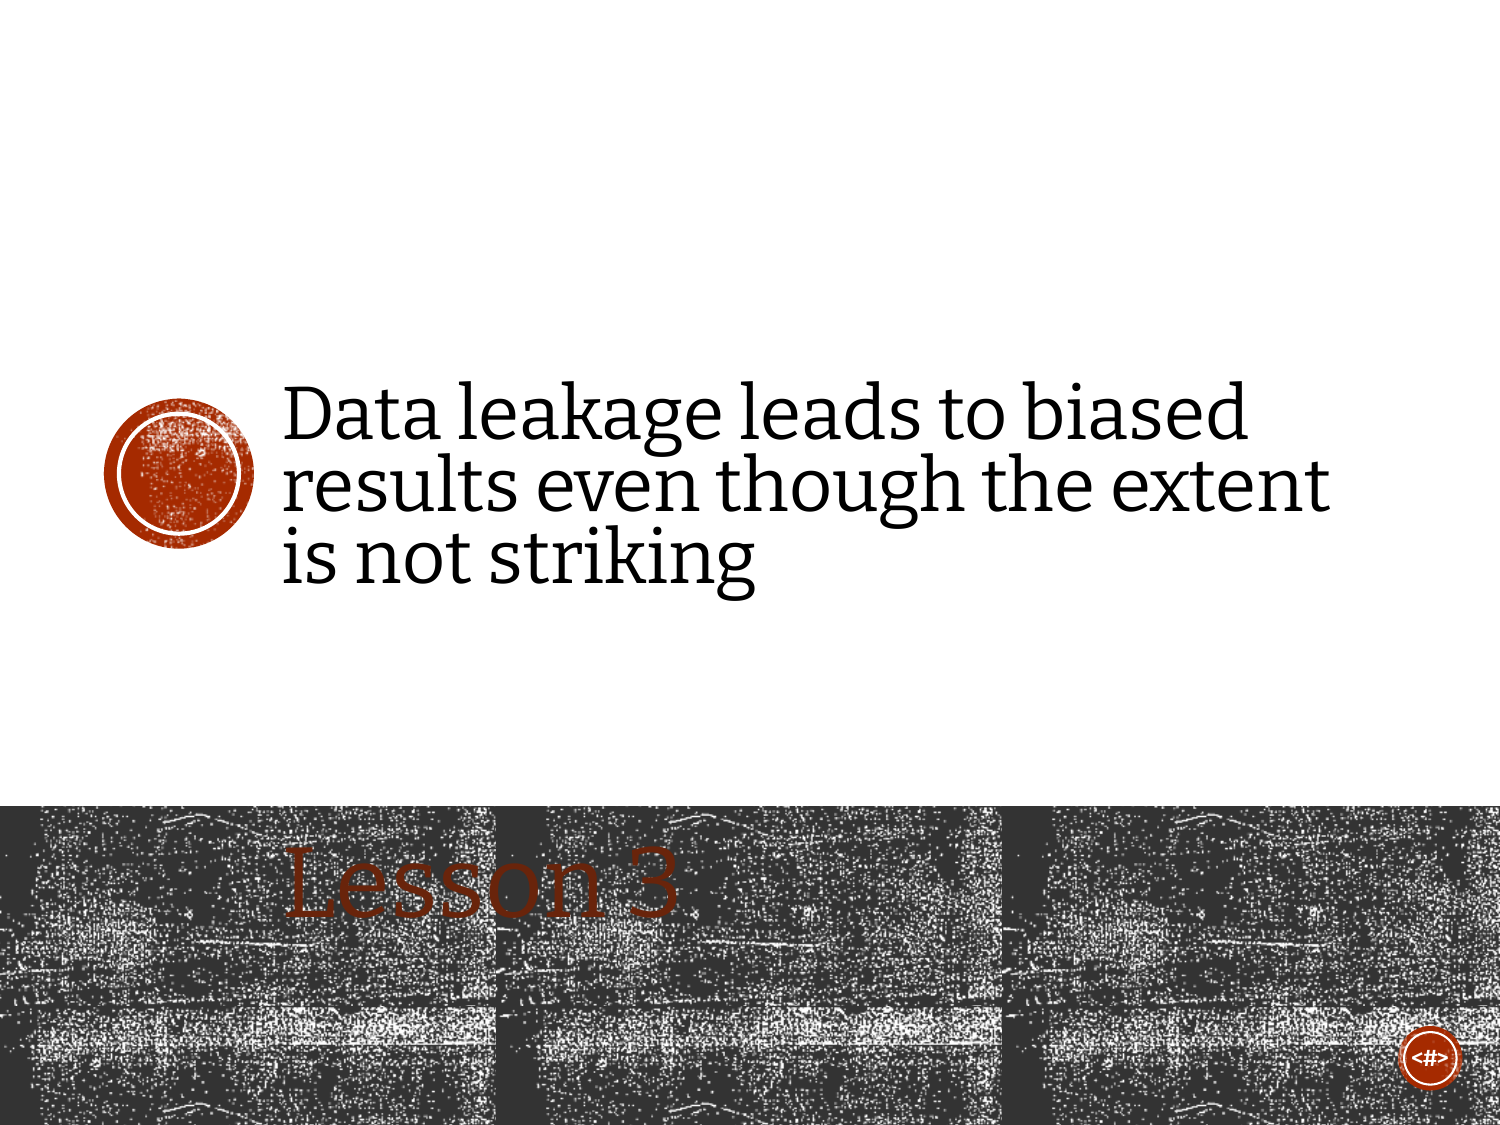

# Data leakage leads to biased results even though the extent is not striking
Lesson 3
30